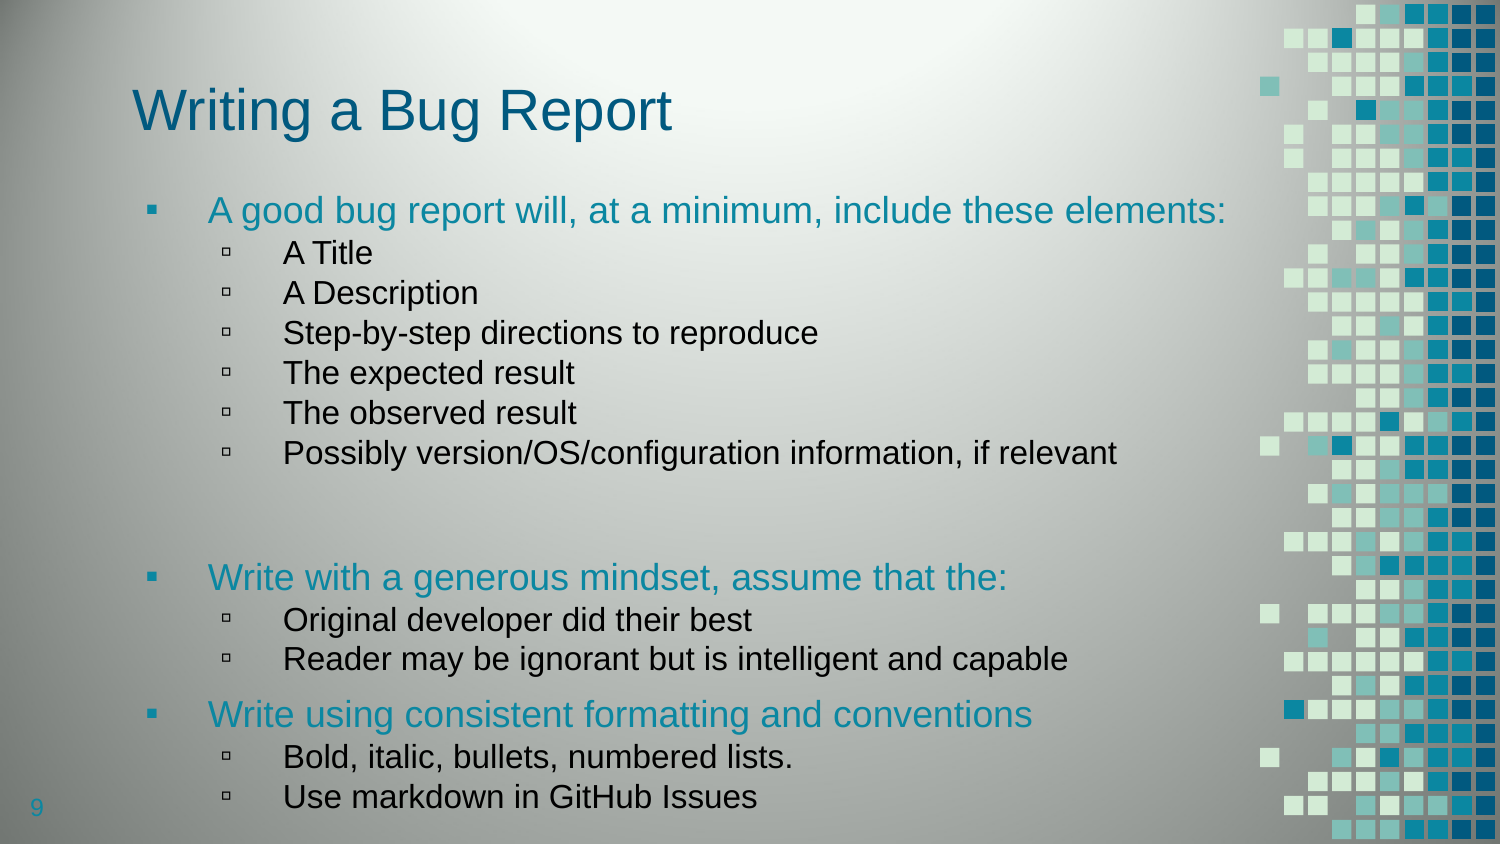

# Writing a Bug Report
A good bug report will, at a minimum, include these elements:
A Title
A Description
Step-by-step directions to reproduce
The expected result
The observed result
Possibly version/OS/configuration information, if relevant

Write with a generous mindset, assume that the:
Original developer did their best
Reader may be ignorant but is intelligent and capable
Write using consistent formatting and conventions
Bold, italic, bullets, numbered lists.
Use markdown in GitHub Issues

9